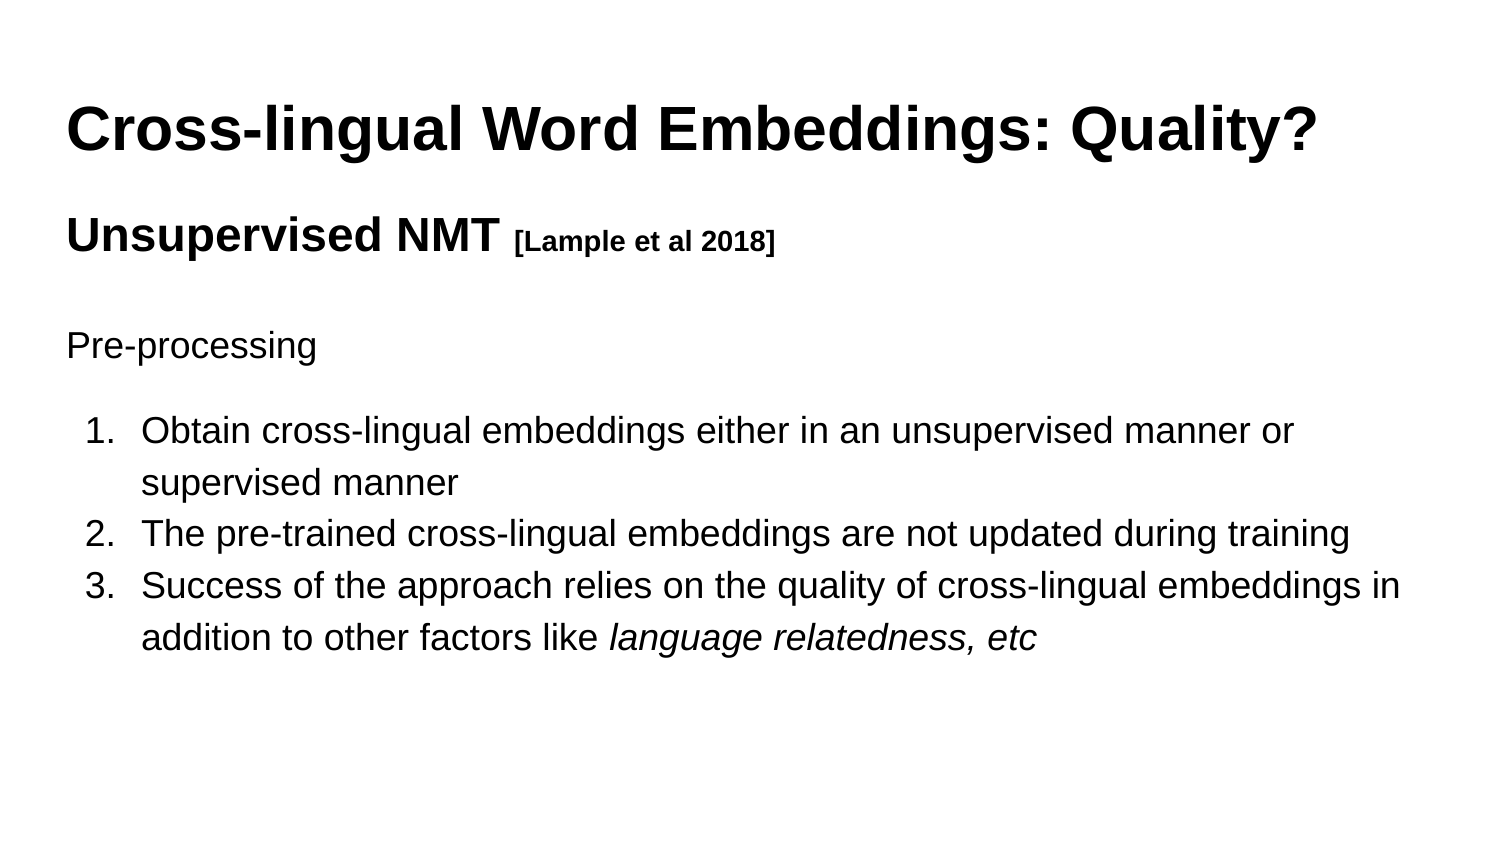

# Cross-lingual Word Embeddings: Quality?
Unsupervised NMT [Lample et al 2018]
Pre-processing
Obtain cross-lingual embeddings either in an unsupervised manner or supervised manner
The pre-trained cross-lingual embeddings are not updated during training
Success of the approach relies on the quality of cross-lingual embeddings in addition to other factors like language relatedness, etc